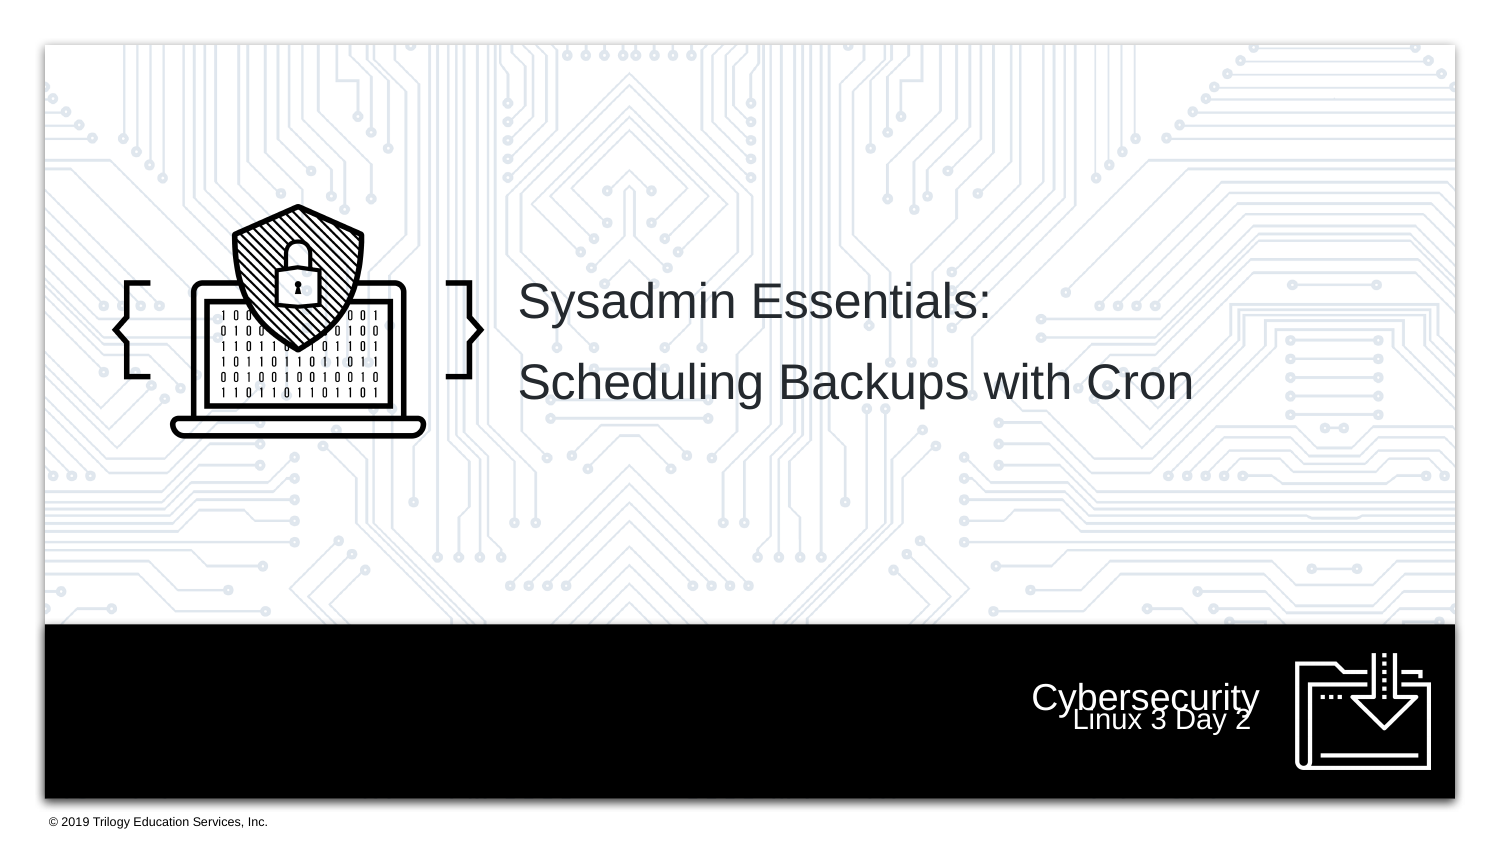

Sysadmin Essentials:
Scheduling Backups with Cron

# Linux 3 Day 2